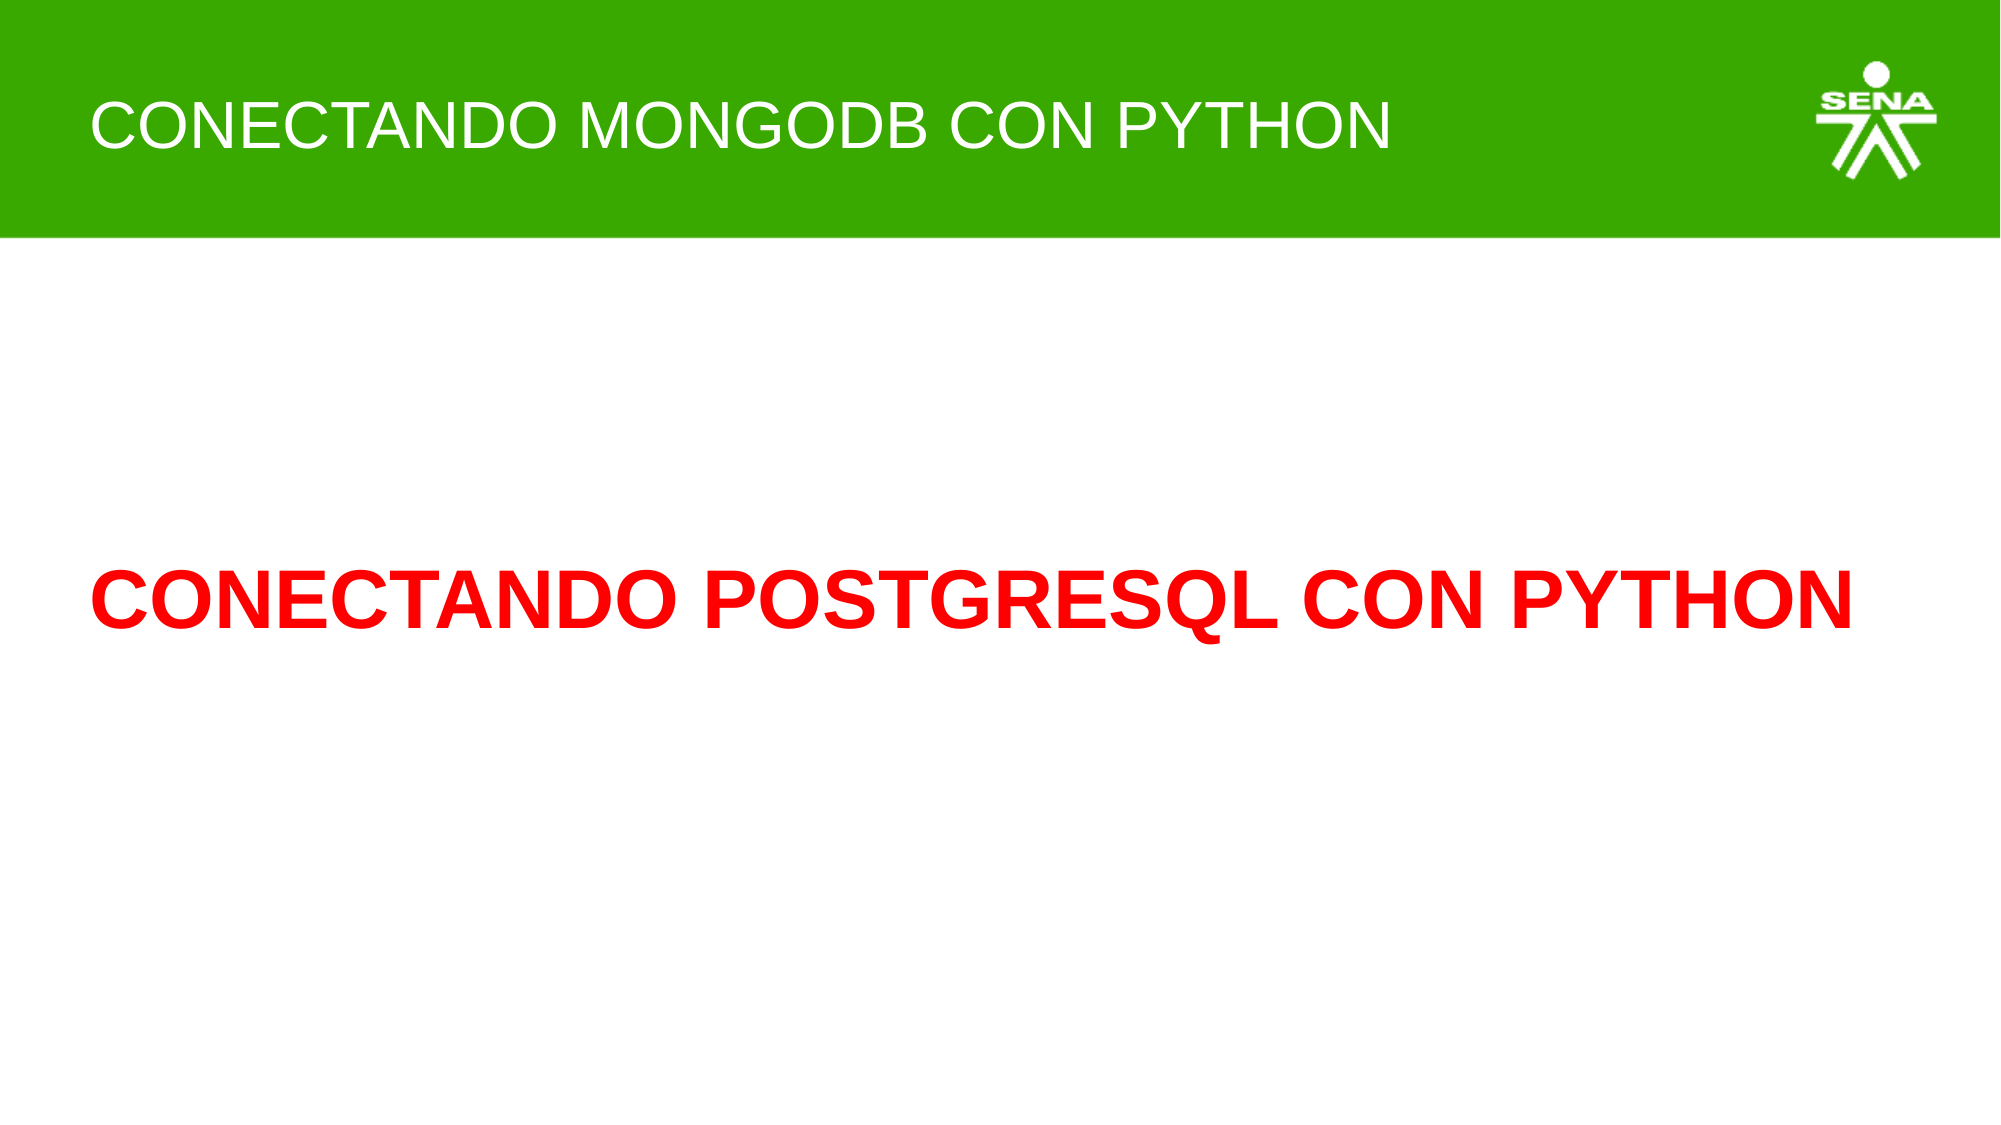

# CONECTANDO MONGODB CON PYTHON
CONECTANDO POSTGRESQL CON PYTHON